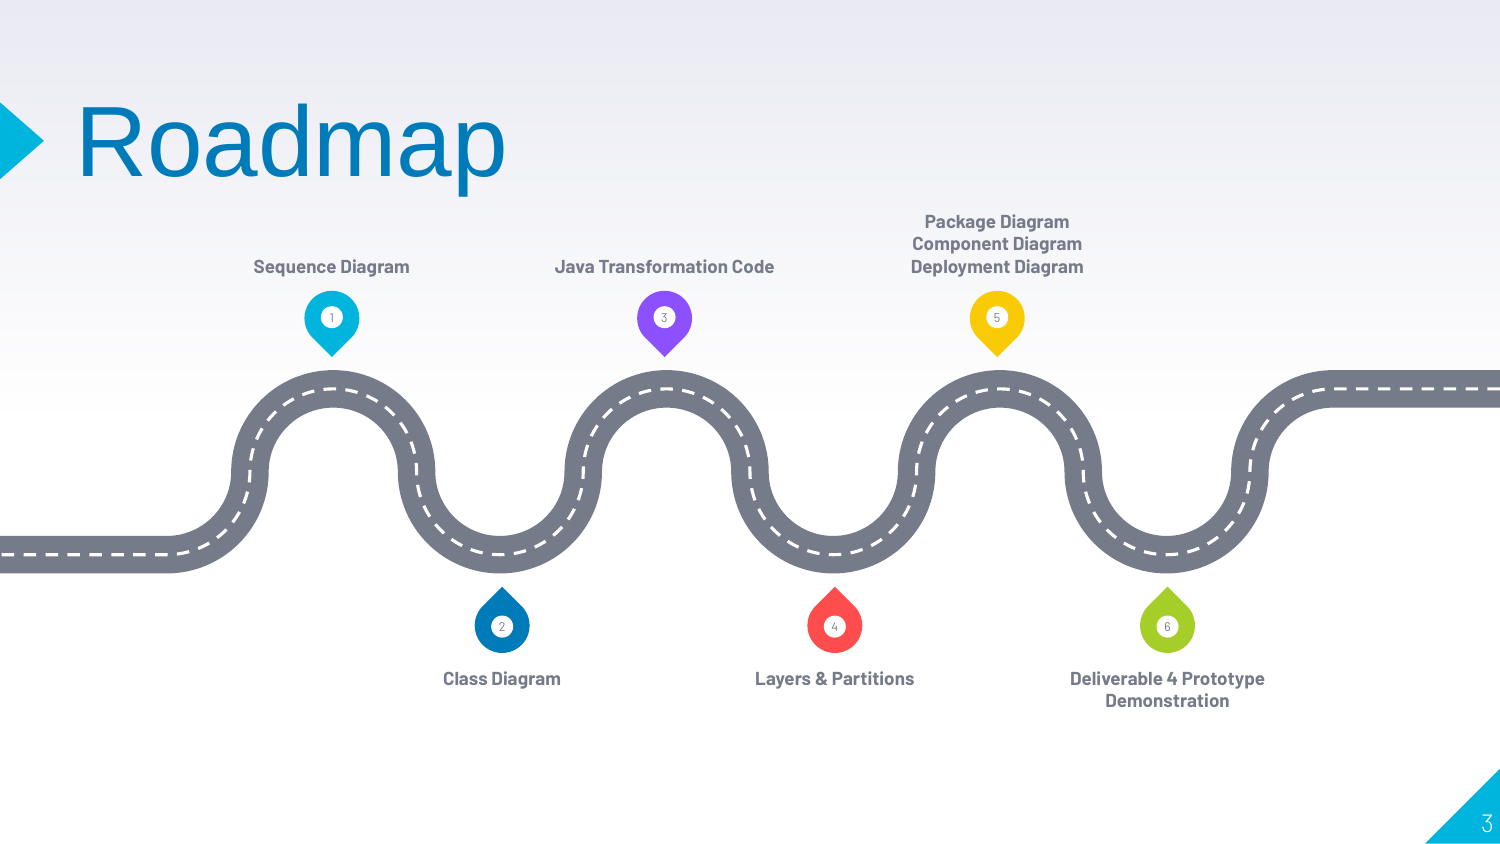

# Roadmap
Sequence Diagram
Java Transformation Code
Package Diagram
Component Diagram
Deployment Diagram

1

3

5

2

4

6
Class Diagram
Layers & Partitions
Deliverable 4 Prototype Demonstration
3